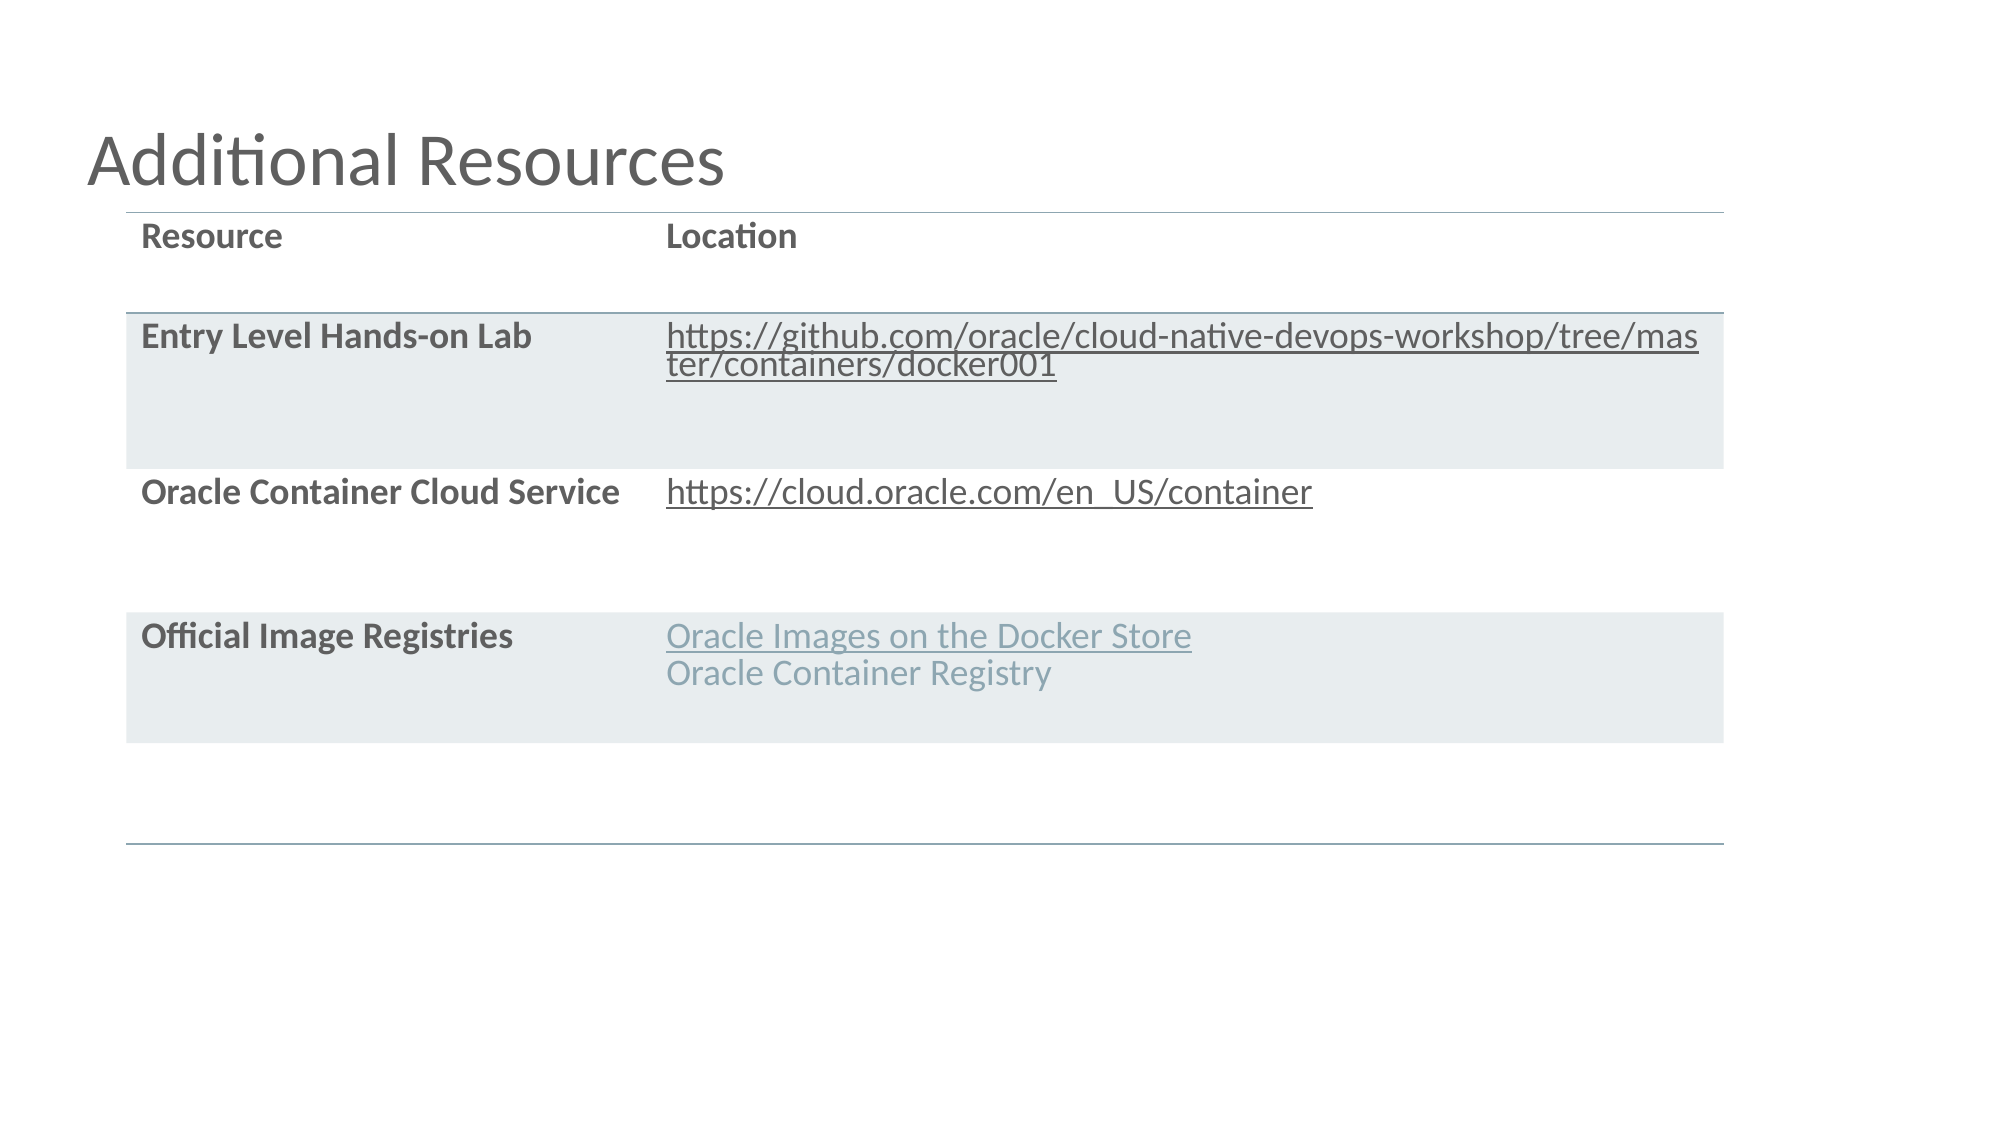

# Additional Resources
| Resource | Location |
| --- | --- |
| Entry Level Hands-on Lab | https://github.com/oracle/cloud-native-devops-workshop/tree/master/containers/docker001 |
| Oracle Container Cloud Service | https://cloud.oracle.com/en\_US/container |
| Official Image Registries | Oracle Images on the Docker Store Oracle Container Registry |
|  |  |
77